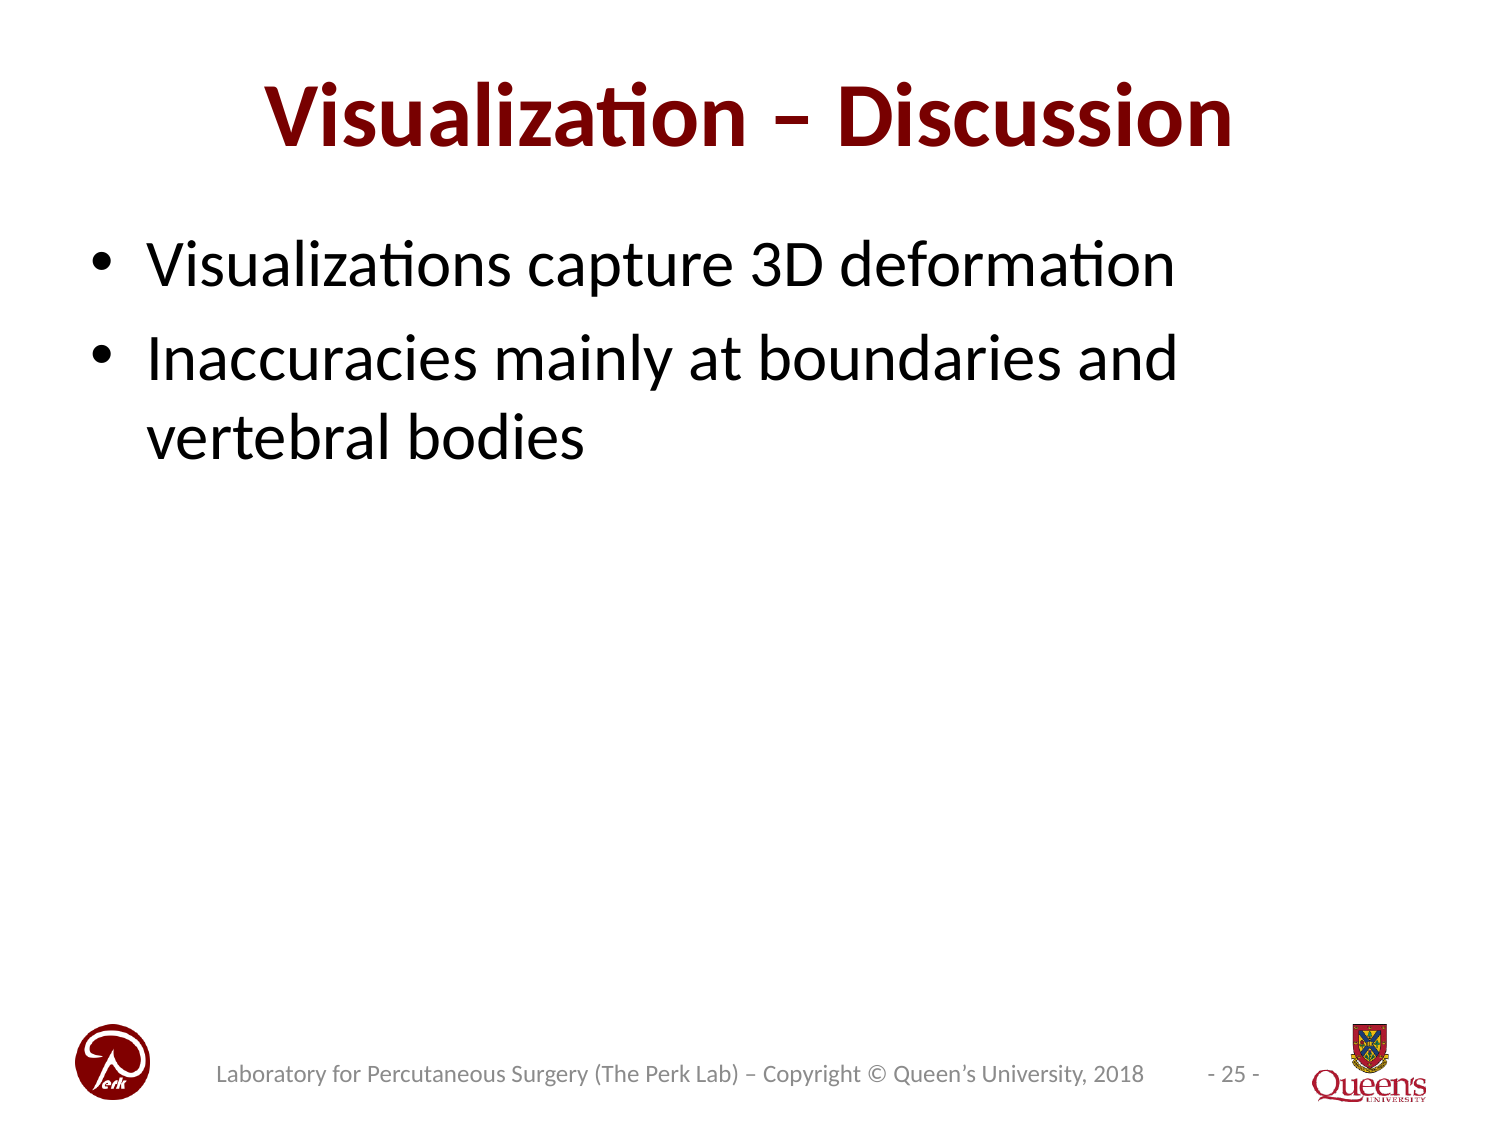

# Visualization – Discussion
Visualizations capture 3D deformation
Inaccuracies mainly at boundaries and vertebral bodies

Laboratory for Percutaneous Surgery (The Perk Lab) – Copyright © Queen’s University, 2018
- 25 -